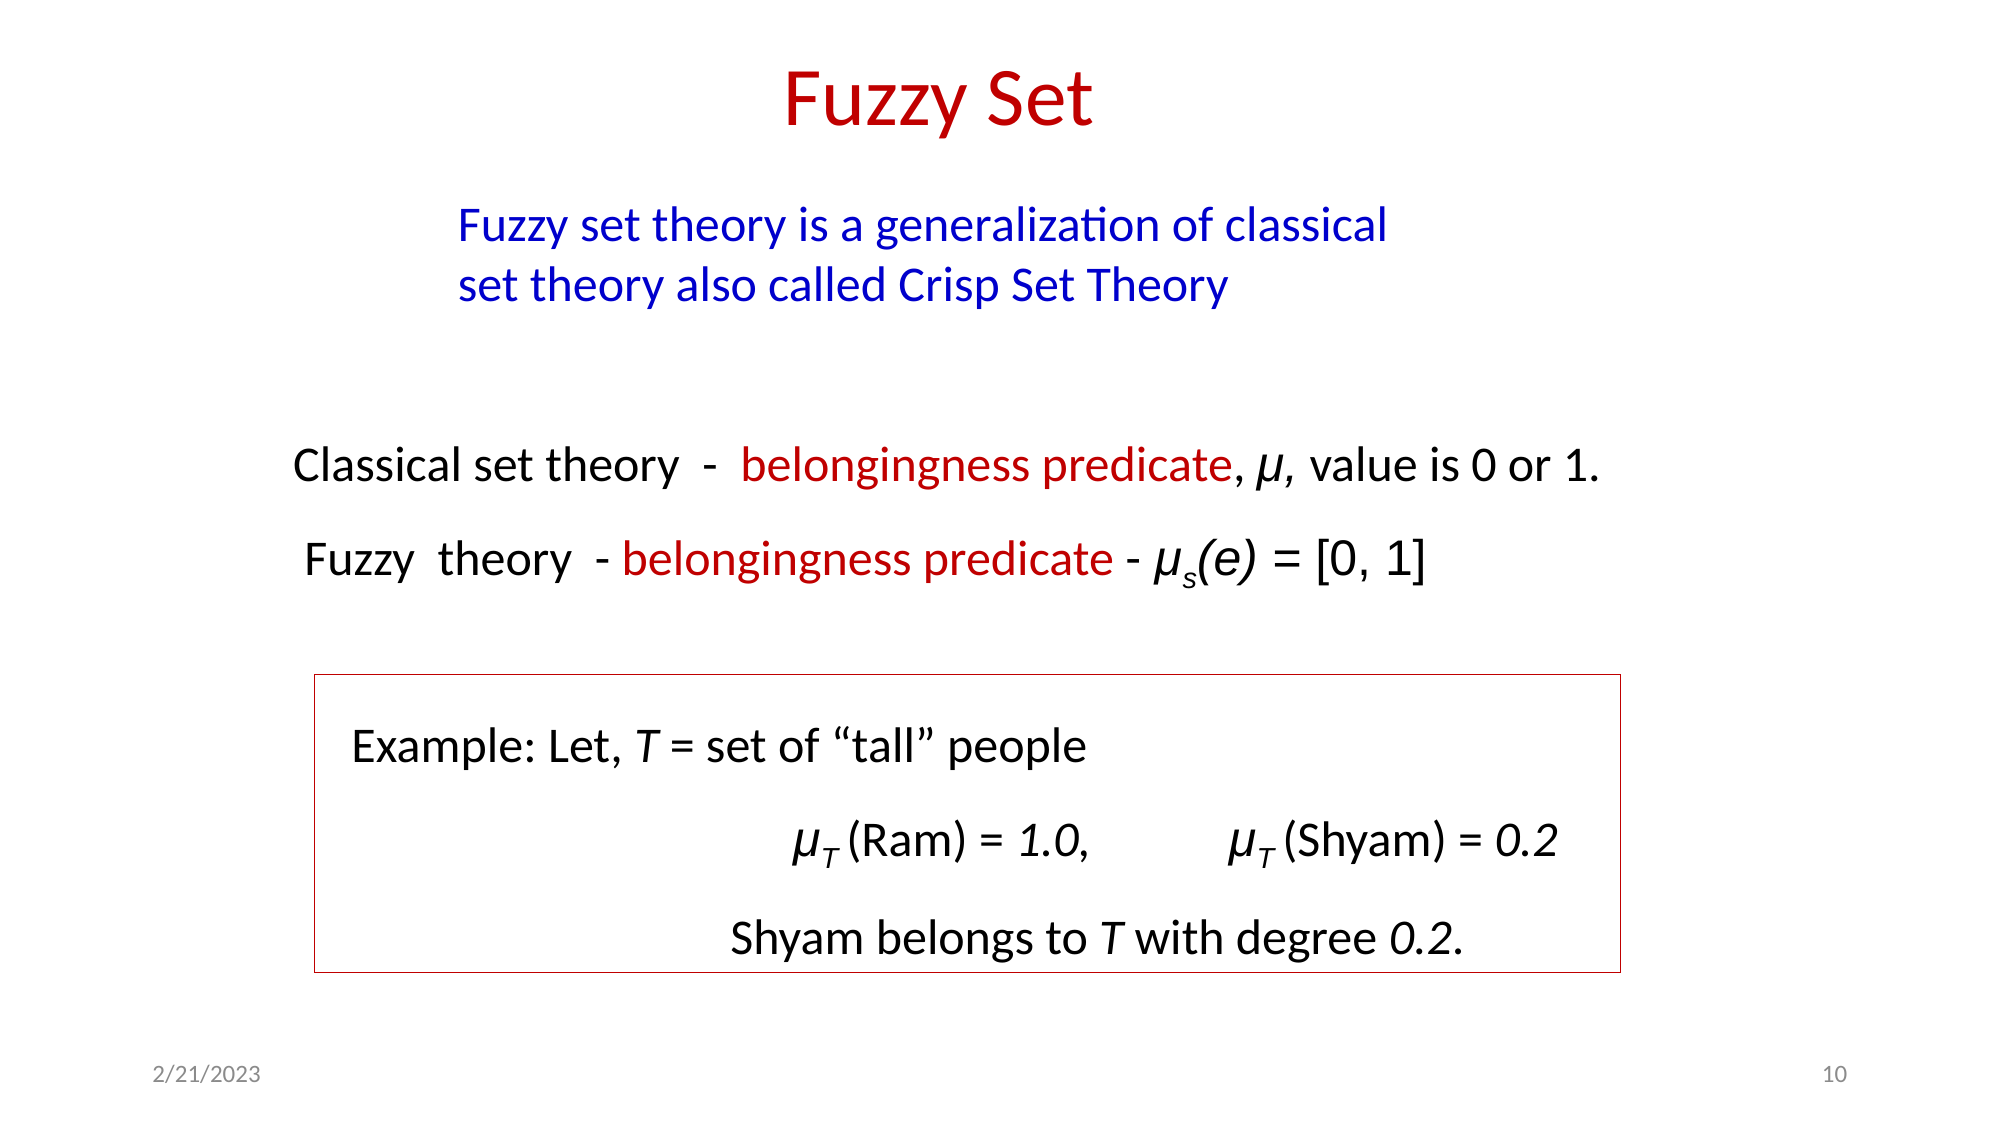

Fuzzy Set
Fuzzy set theory is a generalization of classical set theory also called Crisp Set Theory
Classical set theory  -  belongingness predicate, μ, value is 0 or 1.
 Fuzzy  theory  - belongingness predicate - μs(e) = [0, 1]
  Example: Let, T = set of “tall” people
			 μT (Ram) = 1.0,      	μT (Shyam) = 0.2
		         Shyam belongs to T with degree 0.2.
2/21/2023
10